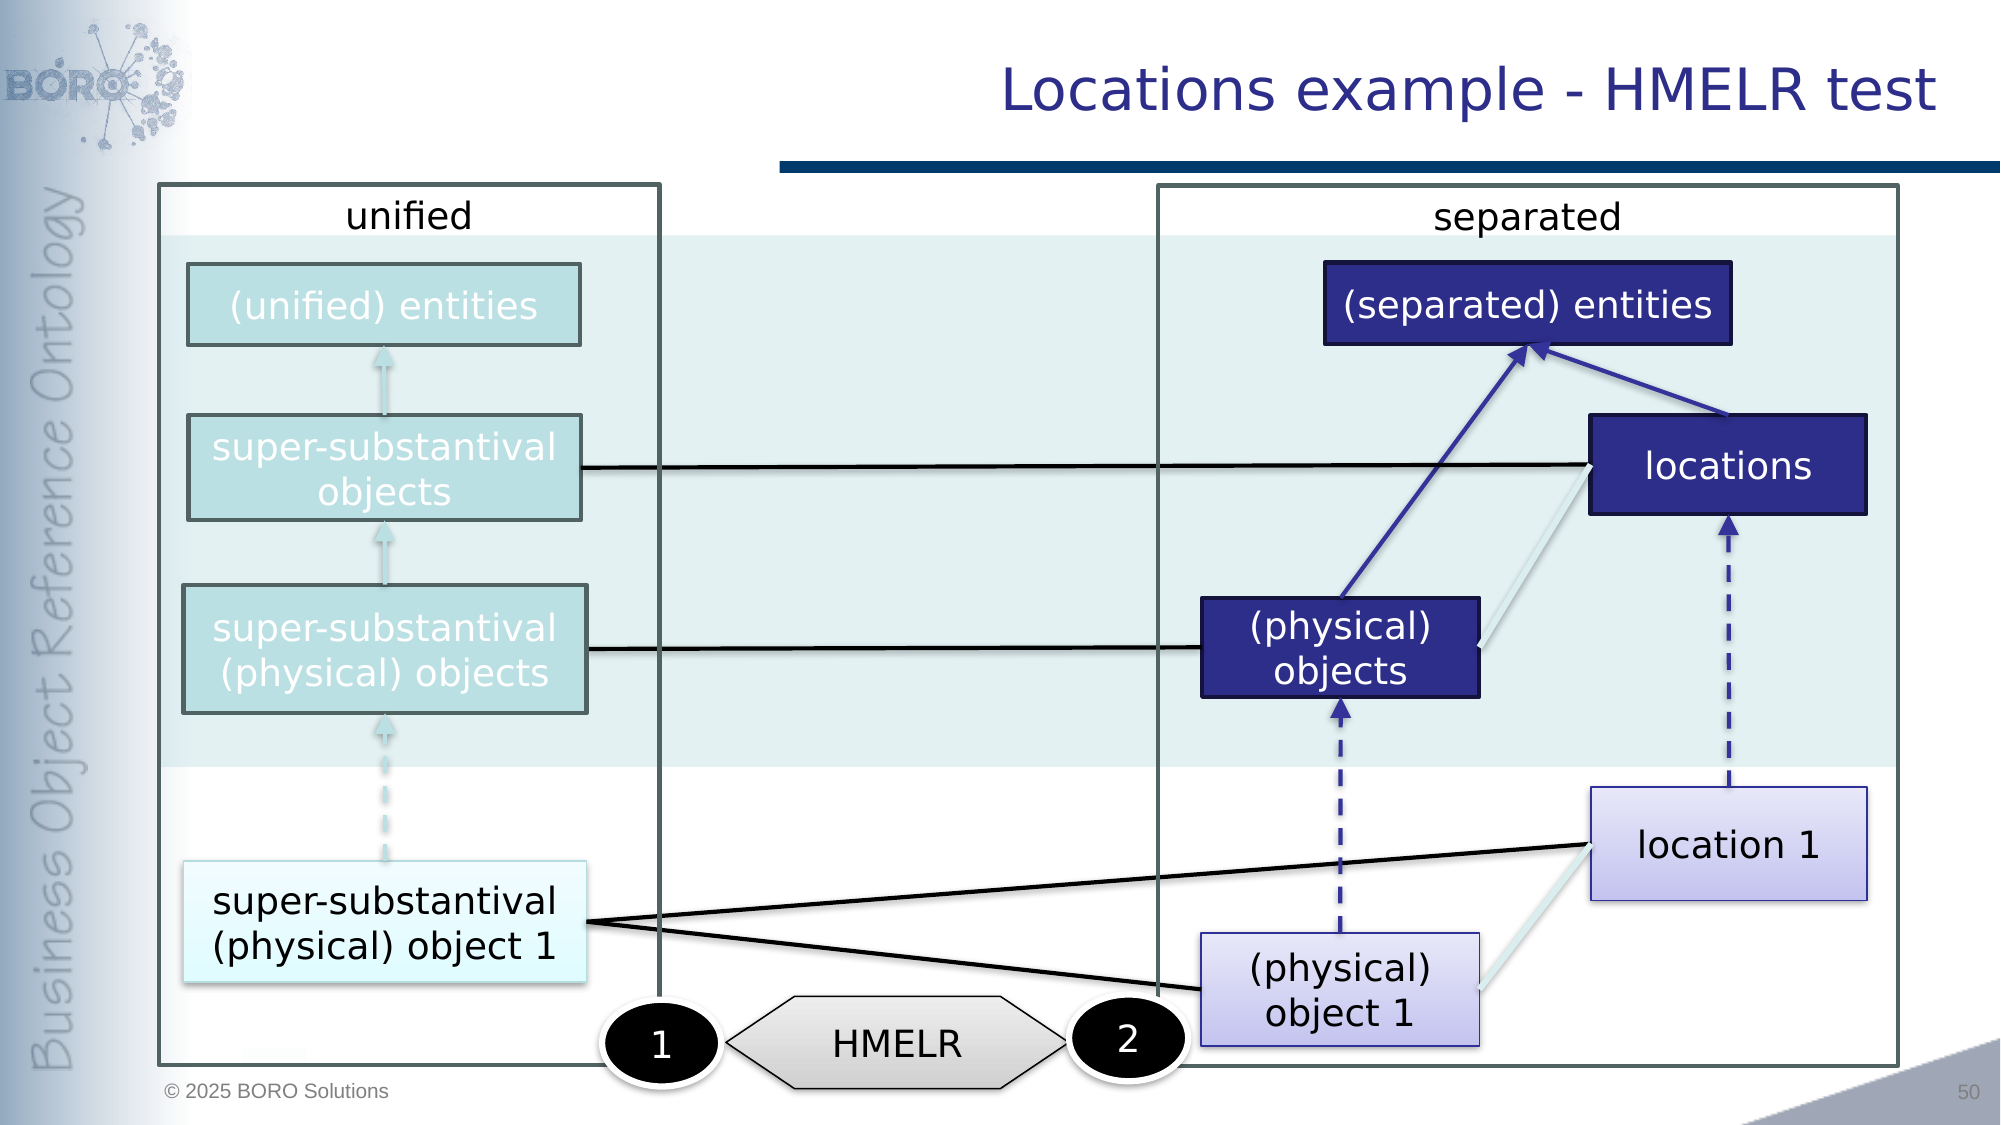

# Locations example - HMELR test
unified
separated

(separated) entities
(unified) entities
super-substantival objects
locations
super-substantival (physical) objects
(physical) objects
location 1
super-substantival (physical) object 1
(physical) object 1
2
HMELR
1

50